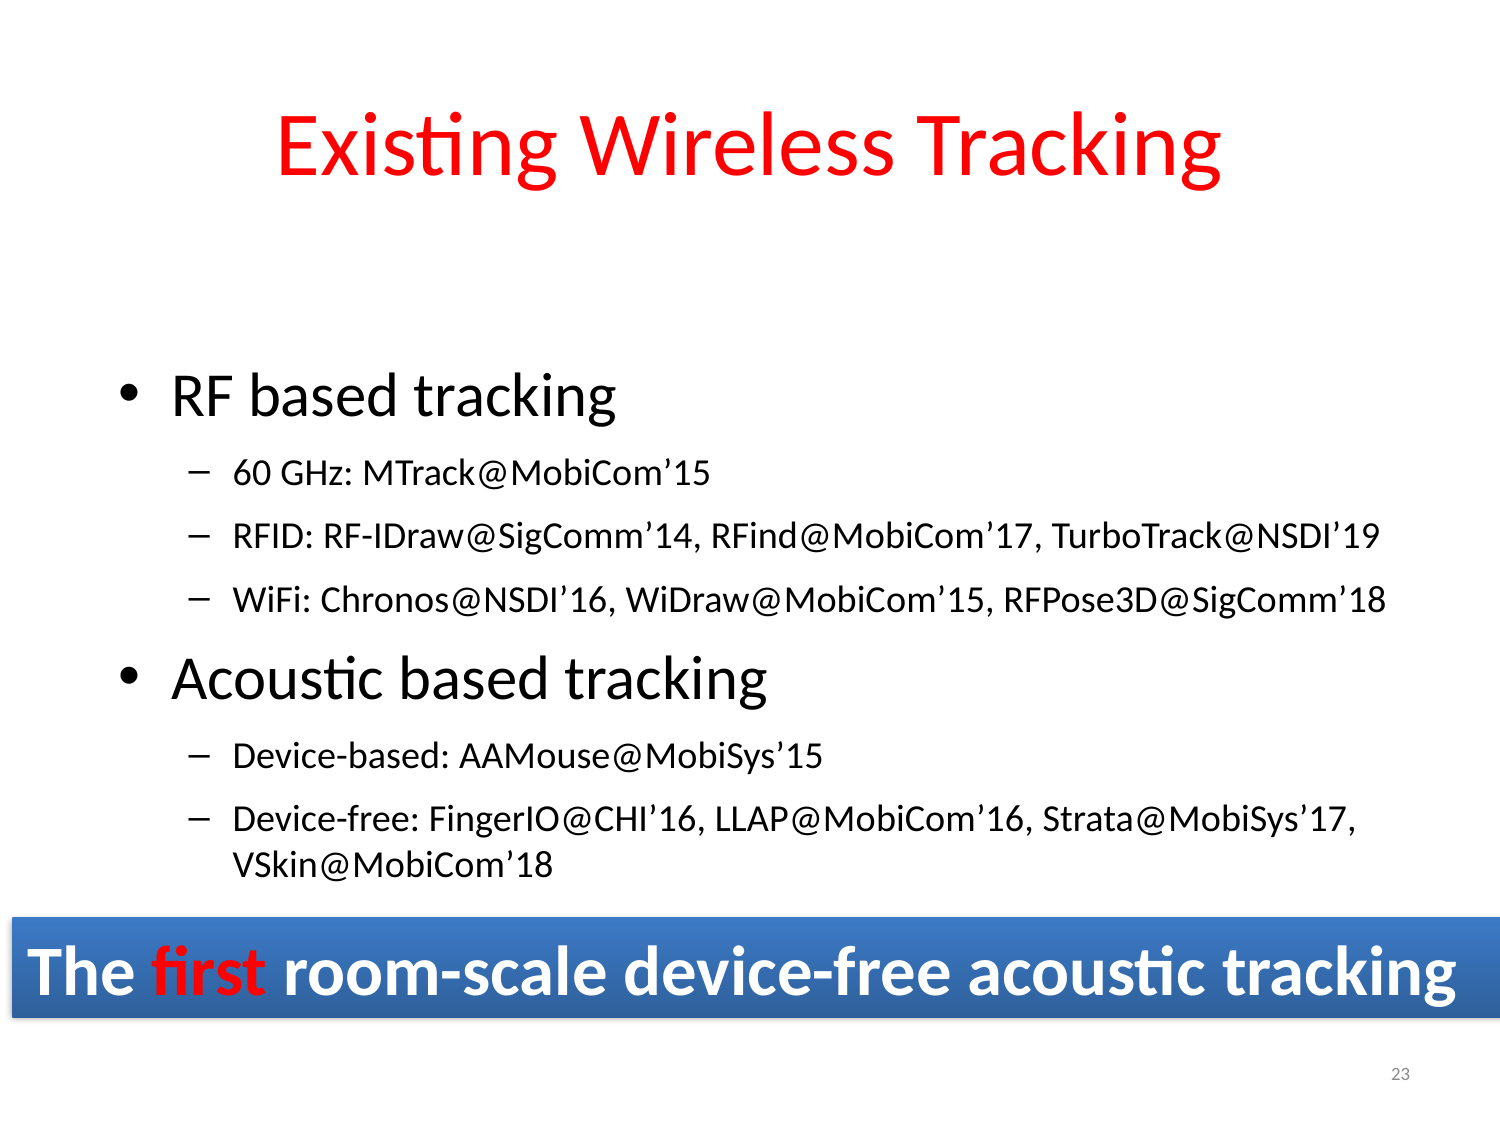

# Existing Wireless Tracking
RF based tracking
60 GHz: MTrack@MobiCom’15
RFID: RF-IDraw@SigComm’14, RFind@MobiCom’17, TurboTrack@NSDI’19
WiFi: Chronos@NSDI’16, WiDraw@MobiCom’15, RFPose3D@SigComm’18
Acoustic based tracking
Device-based: AAMouse@MobiSys’15
Device-free: FingerIO@CHI’16, LLAP@MobiCom’16, Strata@MobiSys’17, VSkin@MobiCom’18
The first room-scale device-free acoustic tracking
23